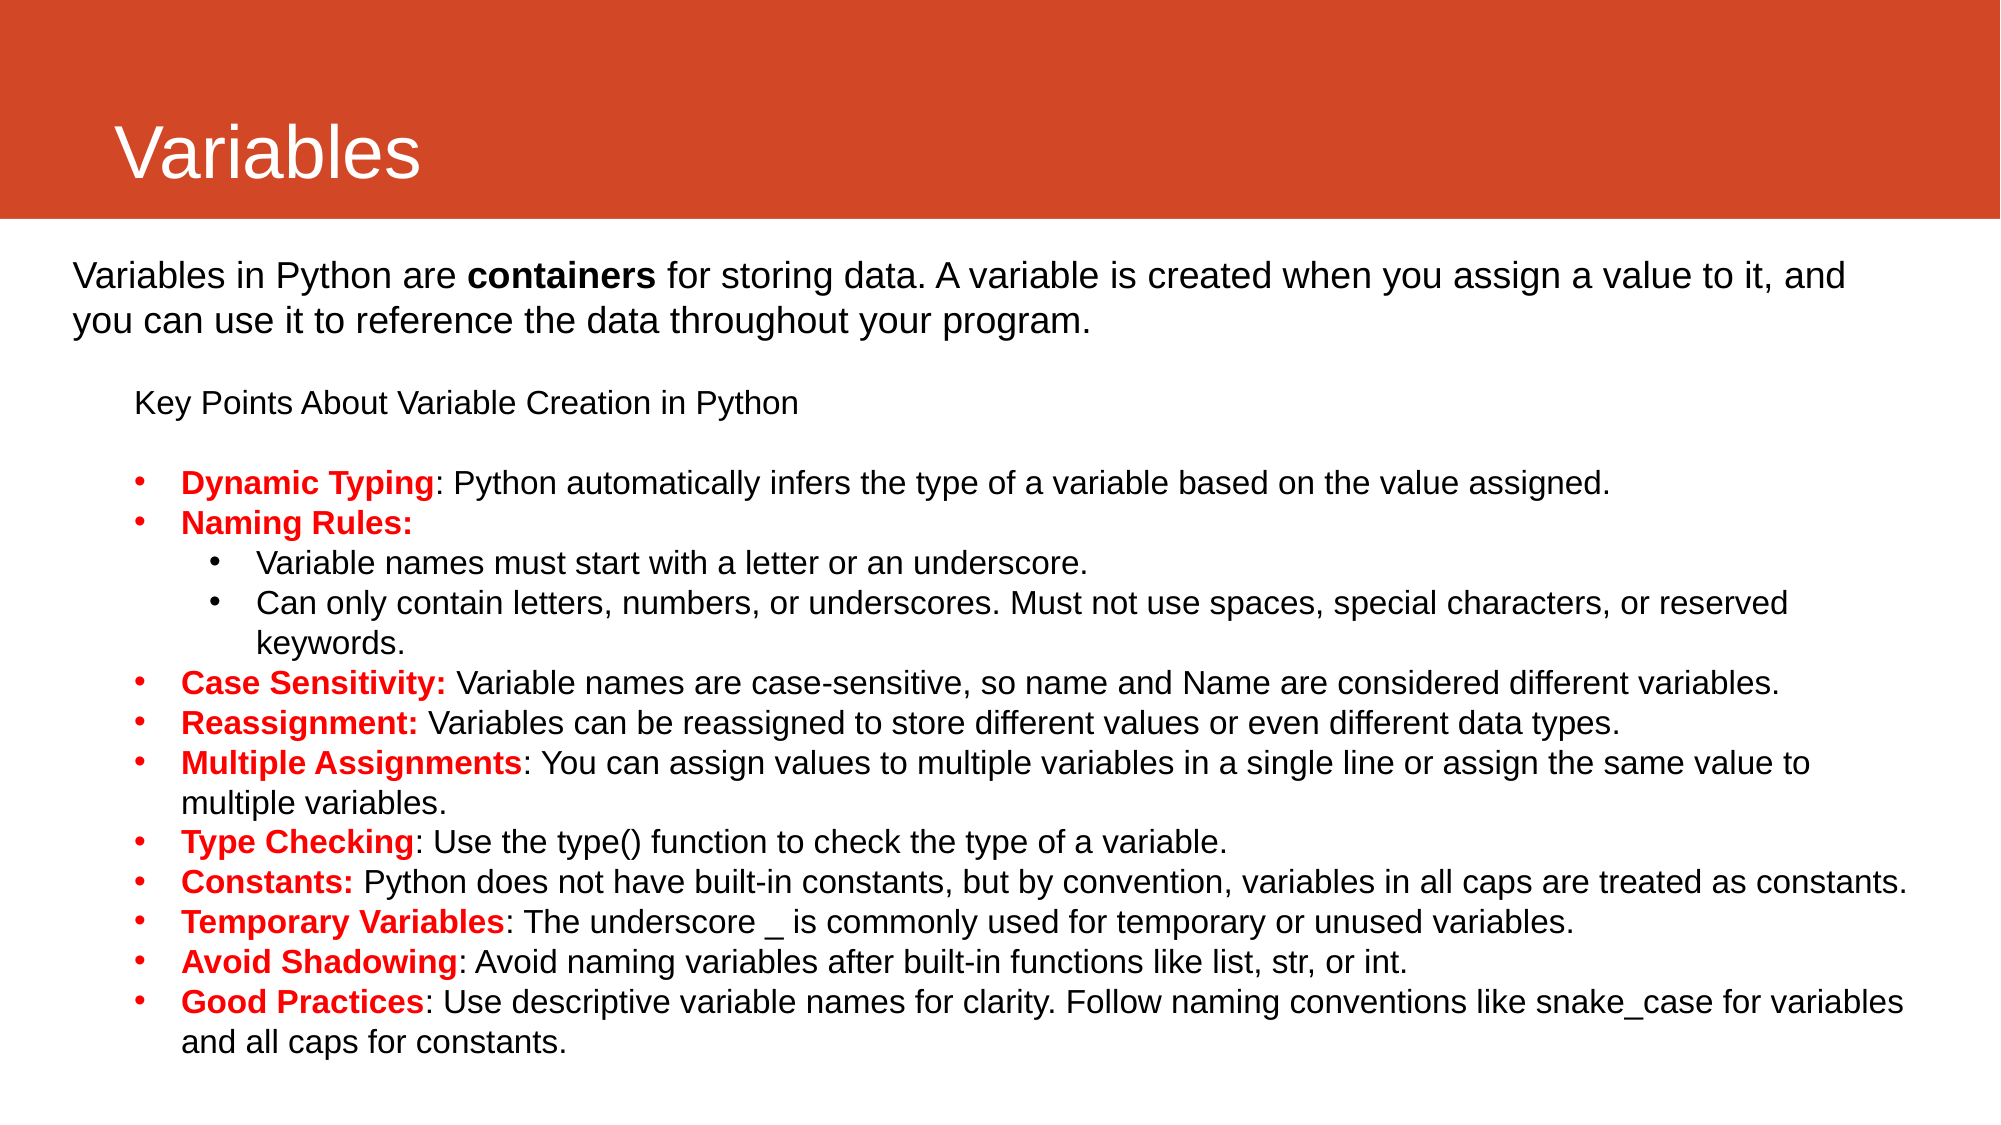

# Variables
Variables in Python are containers for storing data. A variable is created when you assign a value to it, and you can use it to reference the data throughout your program.
Key Points About Variable Creation in Python

Dynamic Typing: Python automatically infers the type of a variable based on the value assigned.
Naming Rules:
Variable names must start with a letter or an underscore.
Can only contain letters, numbers, or underscores. Must not use spaces, special characters, or reserved keywords.
Case Sensitivity: Variable names are case-sensitive, so name and Name are considered different variables.
Reassignment: Variables can be reassigned to store different values or even different data types.
Multiple Assignments: You can assign values to multiple variables in a single line or assign the same value to multiple variables.
Type Checking: Use the type() function to check the type of a variable.
Constants: Python does not have built-in constants, but by convention, variables in all caps are treated as constants.
Temporary Variables: The underscore _ is commonly used for temporary or unused variables.
Avoid Shadowing: Avoid naming variables after built-in functions like list, str, or int.
Good Practices: Use descriptive variable names for clarity. Follow naming conventions like snake_case for variables and all caps for constants.